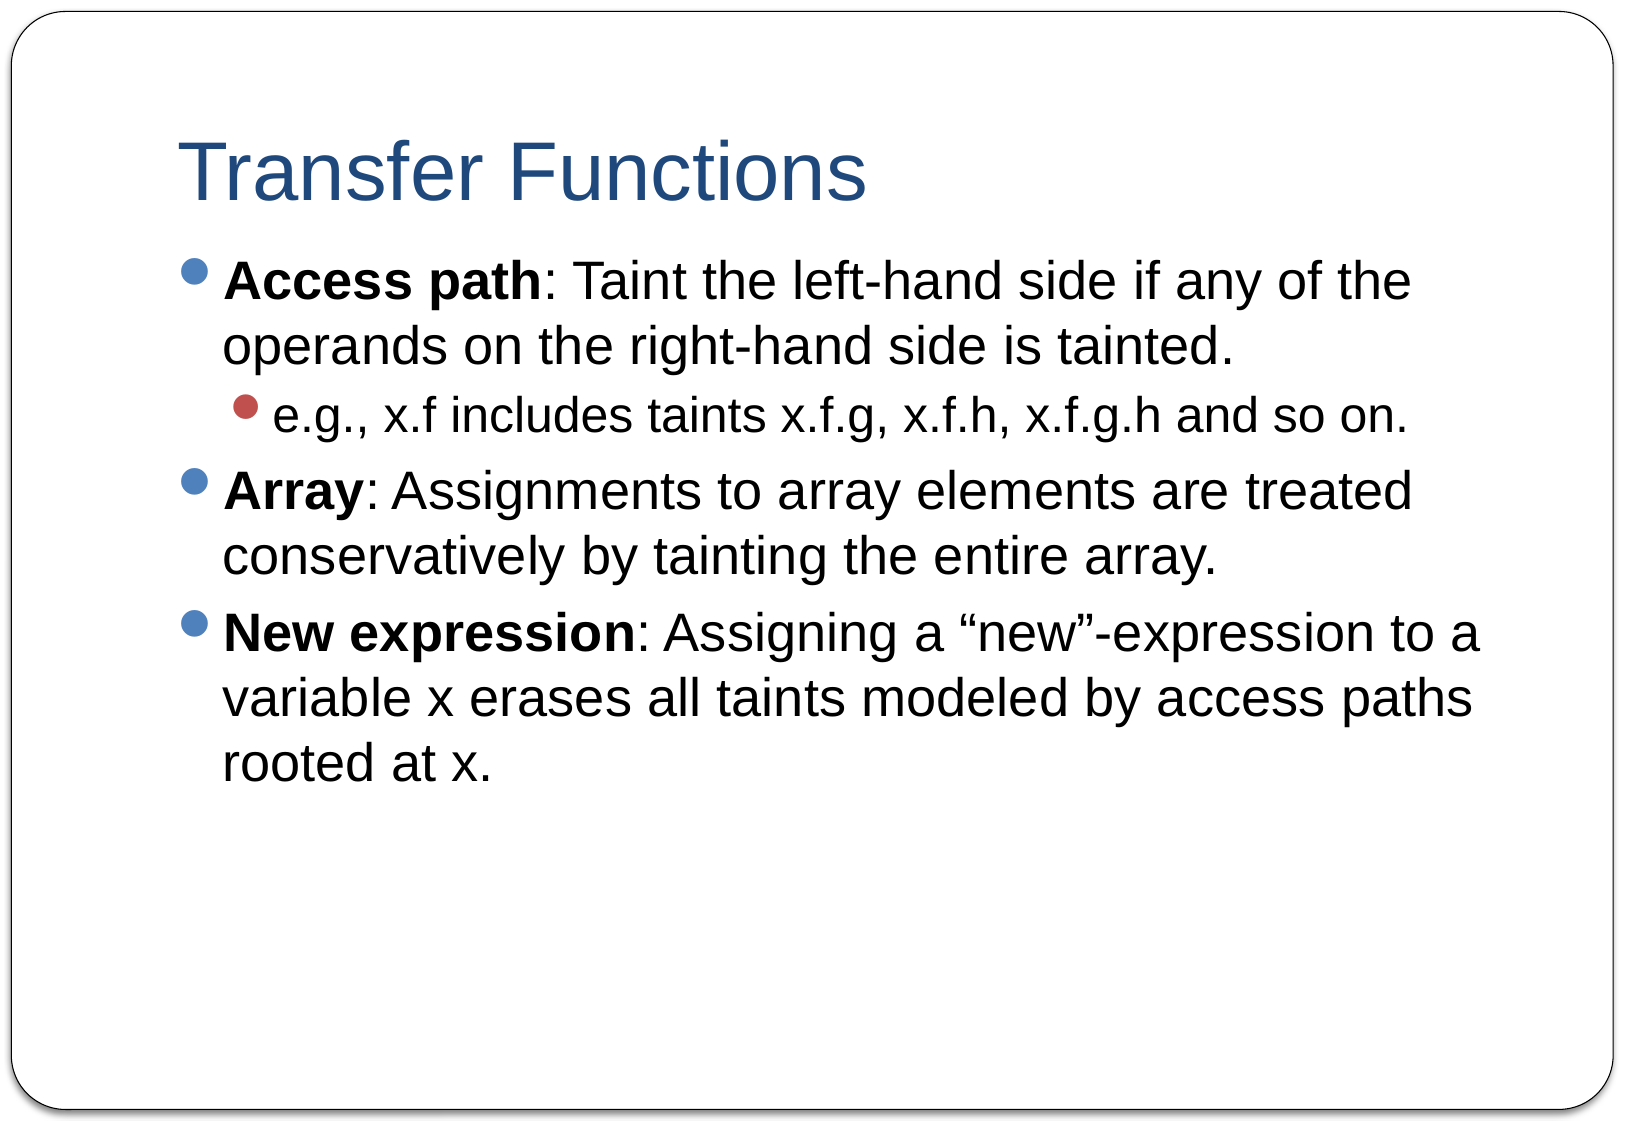

# Transfer Functions
Access path: Taint the left-hand side if any of the operands on the right-hand side is tainted.
e.g., x.f includes taints x.f.g, x.f.h, x.f.g.h and so on.
Array: Assignments to array elements are treated conservatively by tainting the entire array.
New expression: Assigning a “new”-expression to a variable x erases all taints modeled by access paths rooted at x.